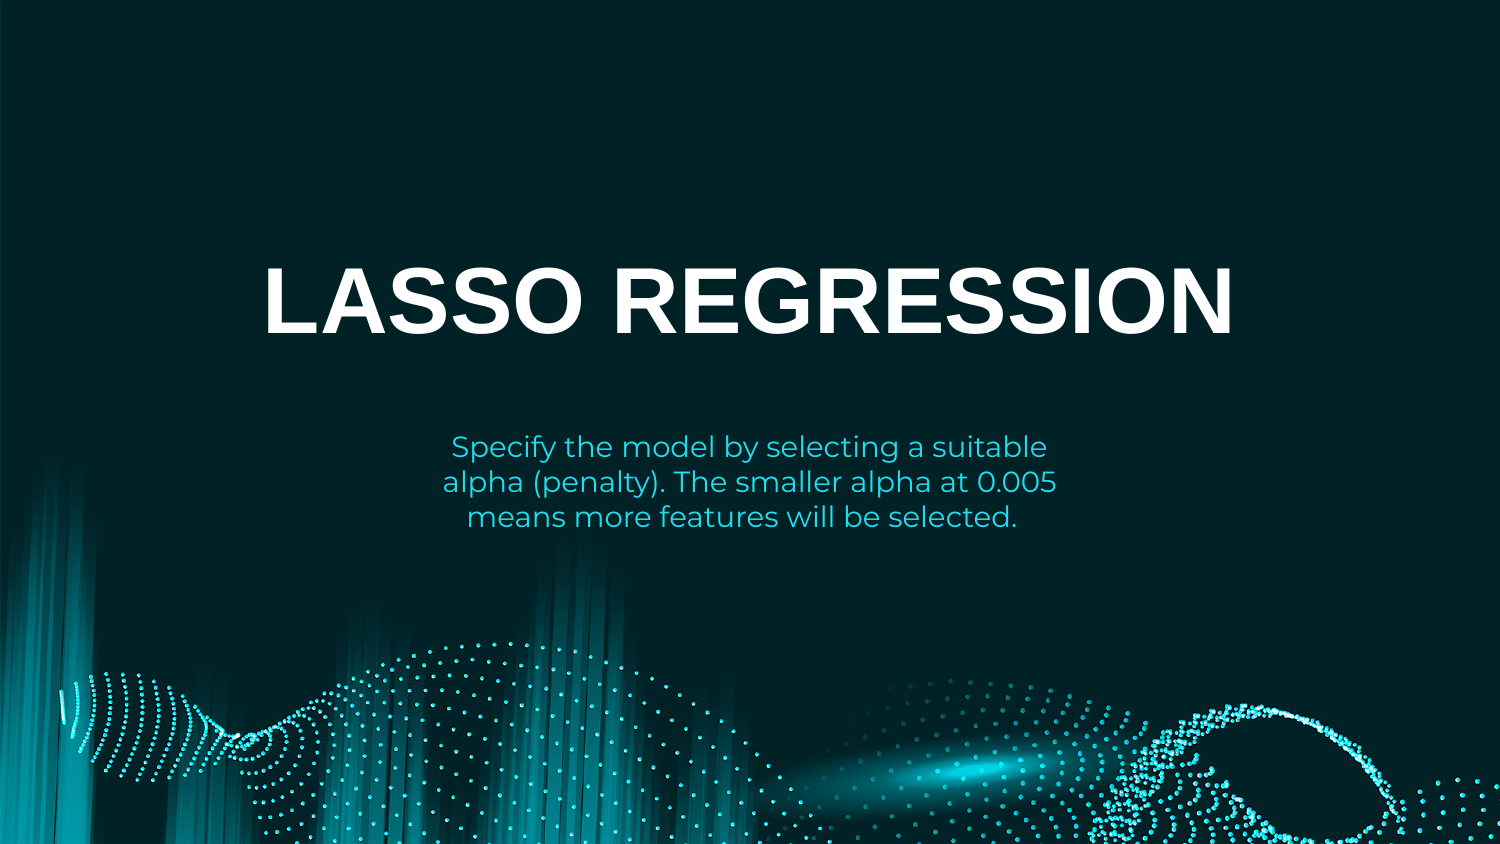

# LASSO REGRESSION
Specify the model by selecting a suitable alpha (penalty). The smaller alpha at 0.005 means more features will be selected.